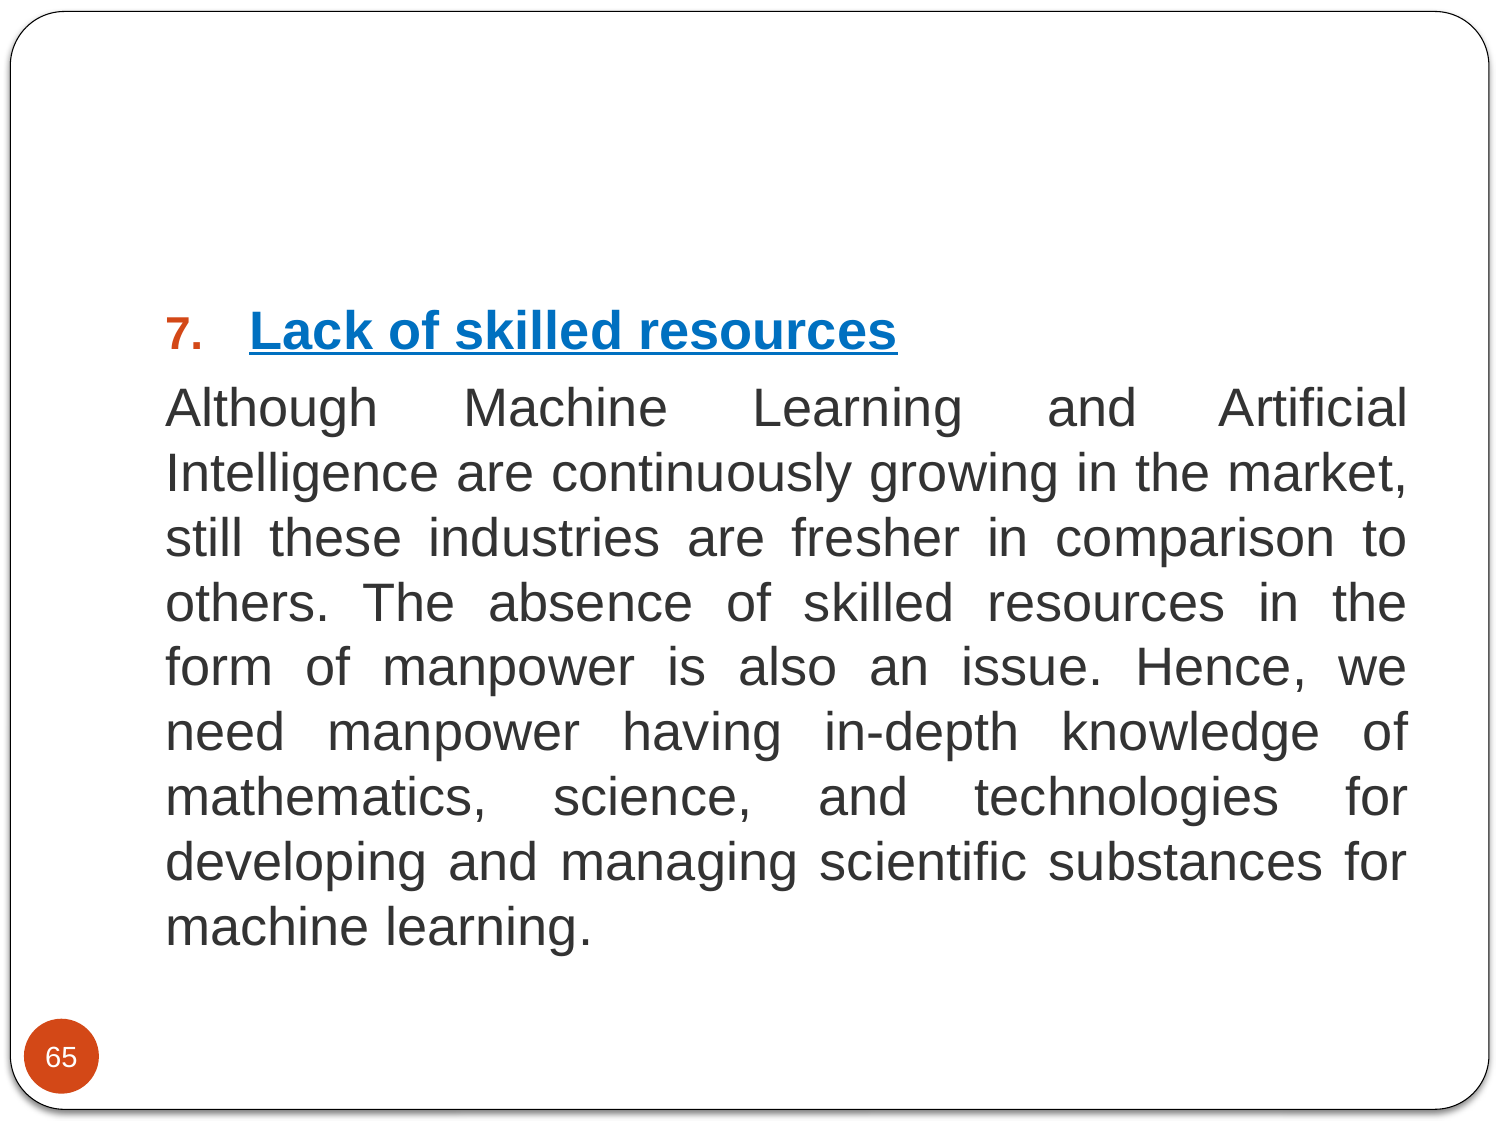

Lack of skilled resources
Although Machine Learning and Artificial Intelligence are continuously growing in the market, still these industries are fresher in comparison to others. The absence of skilled resources in the form of manpower is also an issue. Hence, we need manpower having in-depth knowledge of mathematics, science, and technologies for developing and managing scientific substances for machine learning.
65